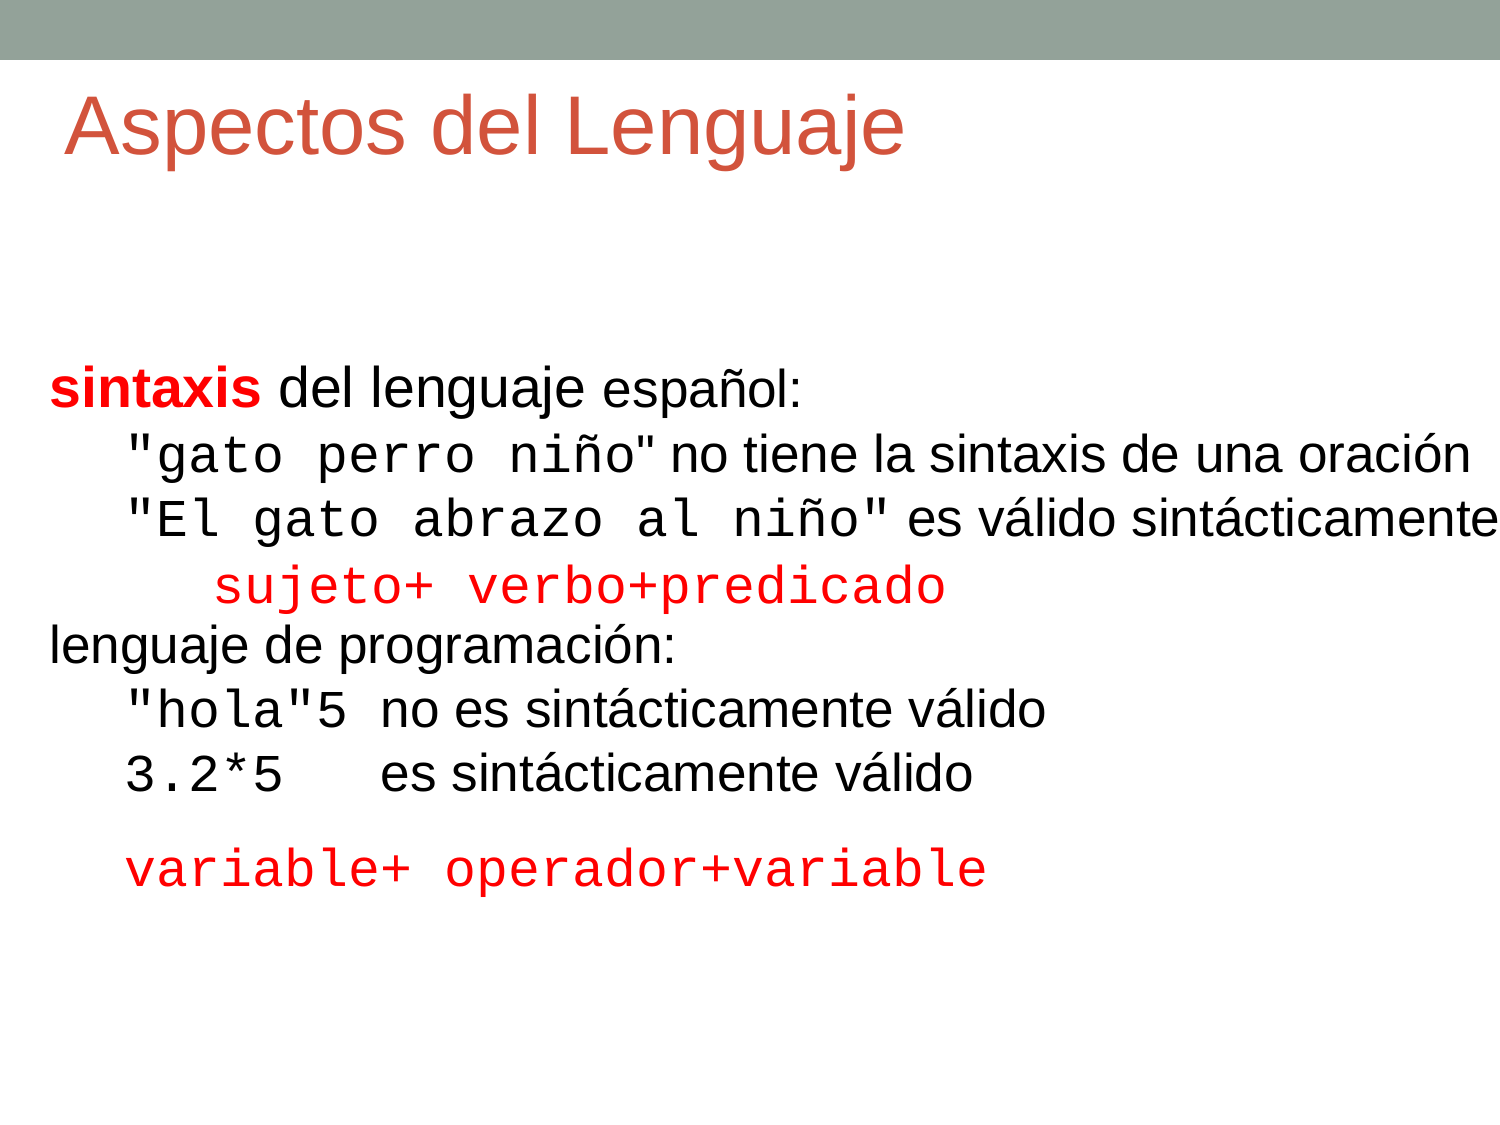

Aspectos del Lenguaje
sintaxis del lenguaje español:
"gato perro niño" no tiene la sintaxis de una oración
"El gato abrazo al niño" es válido sintácticamente

lenguaje de programación:
"hola"5 no es sintácticamente válido
3.2*5   es sintácticamente válido
sujeto+ verbo+predicado
variable+ operador+variable